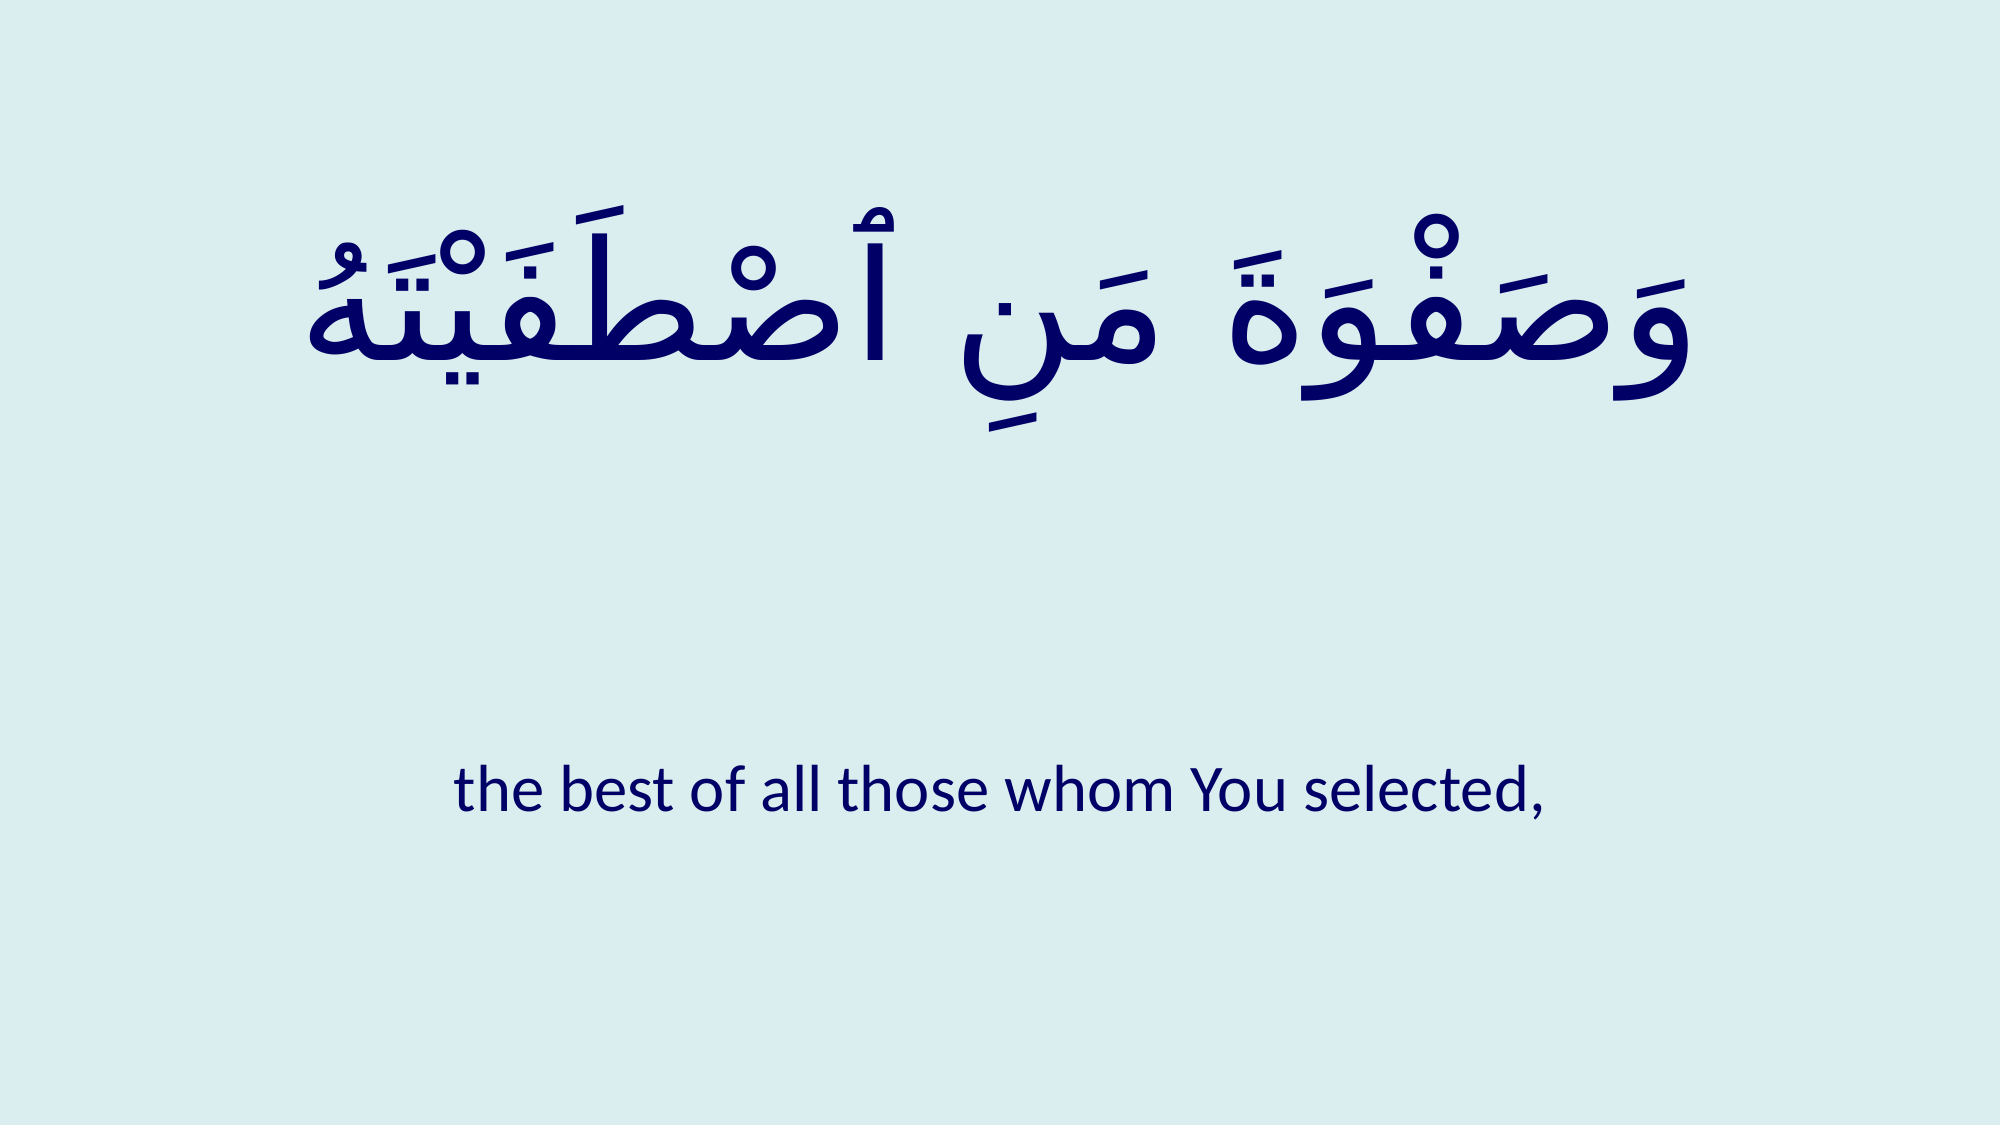

# وَصَفْوَةَ مَنِ ٱصْطَفَيْتَهُ
the best of all those whom You selected,